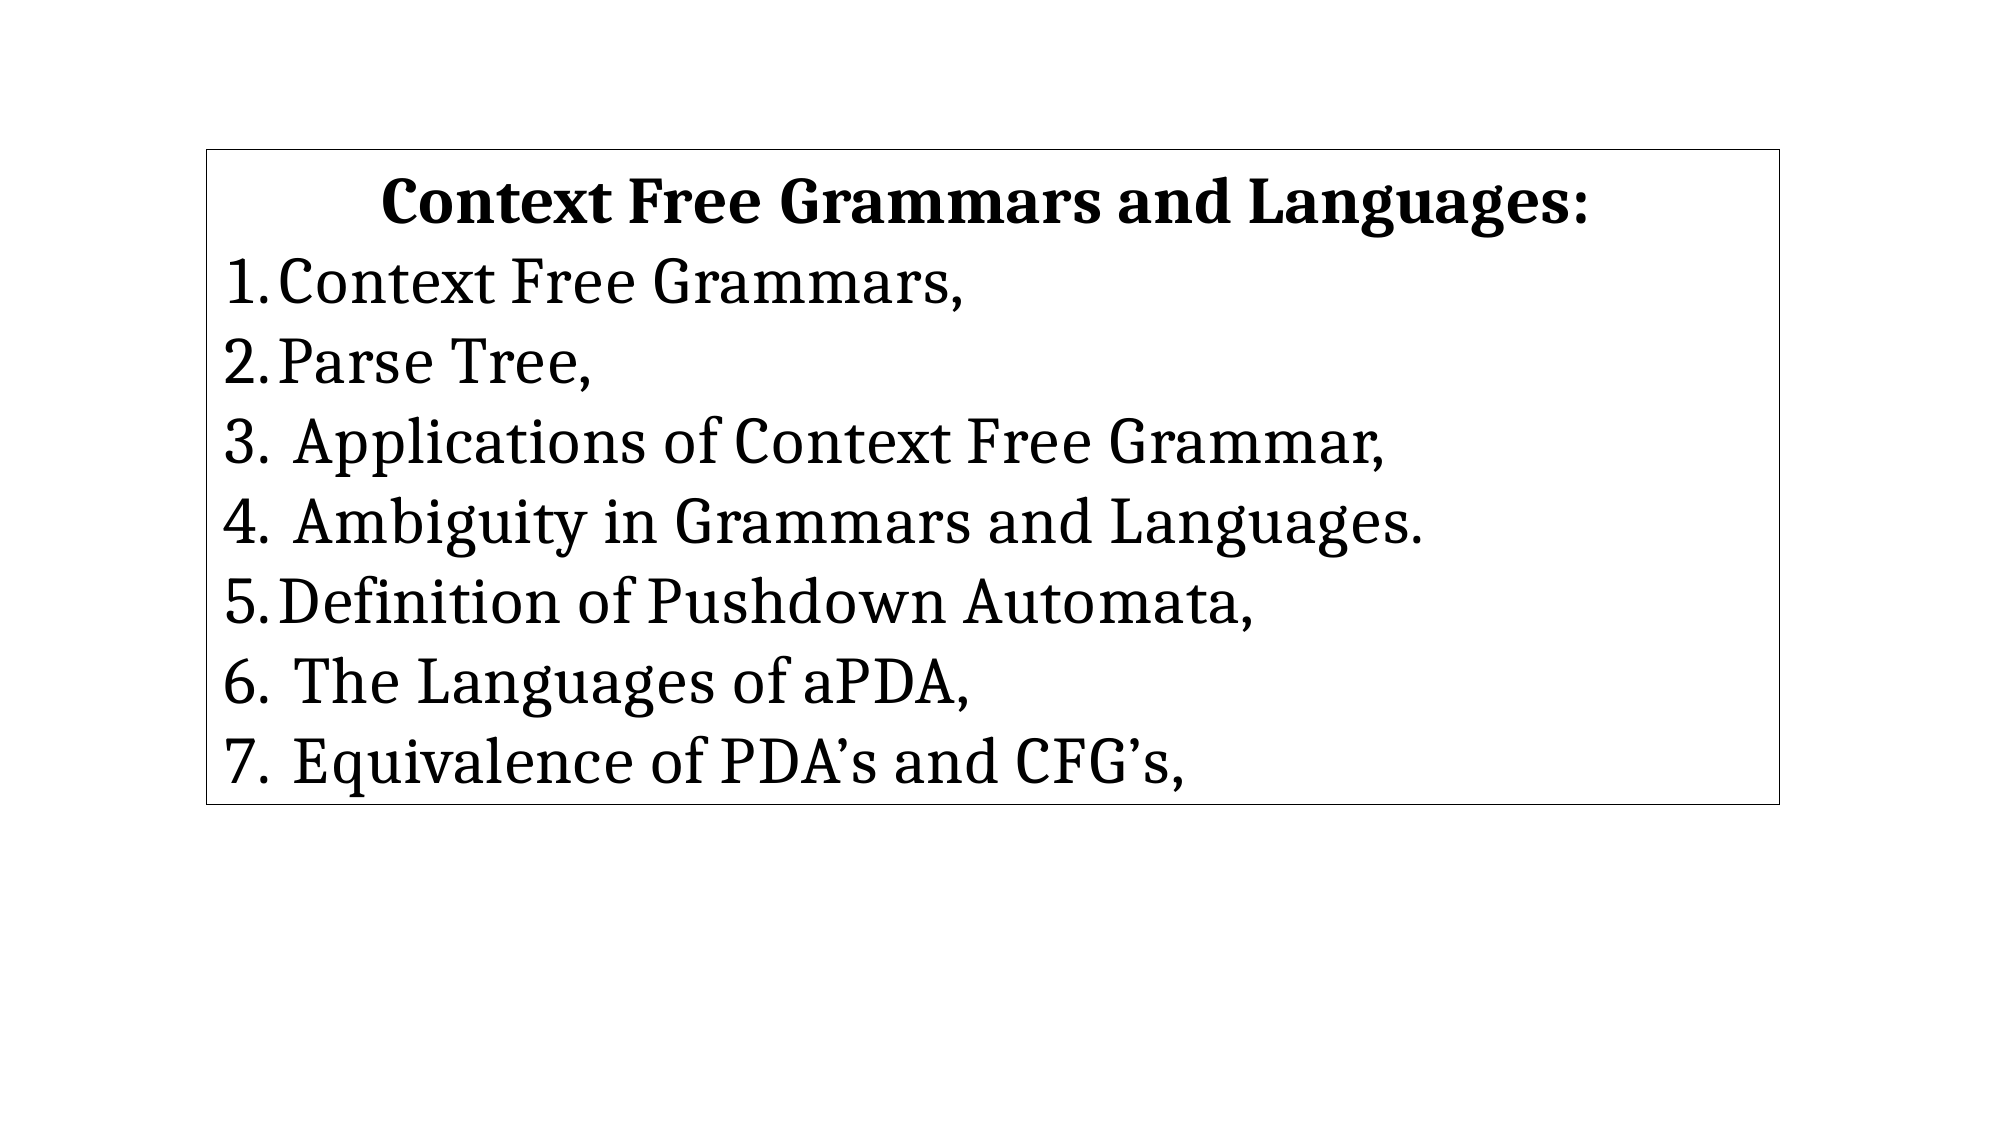

Context Free Grammars and Languages:
Context Free Grammars,
Parse Tree,
 Applications of Context Free Grammar,
 Ambiguity in Grammars and Languages.
Definition of Pushdown Automata,
 The Languages of aPDA,
 Equivalence of PDA’s and CFG’s,